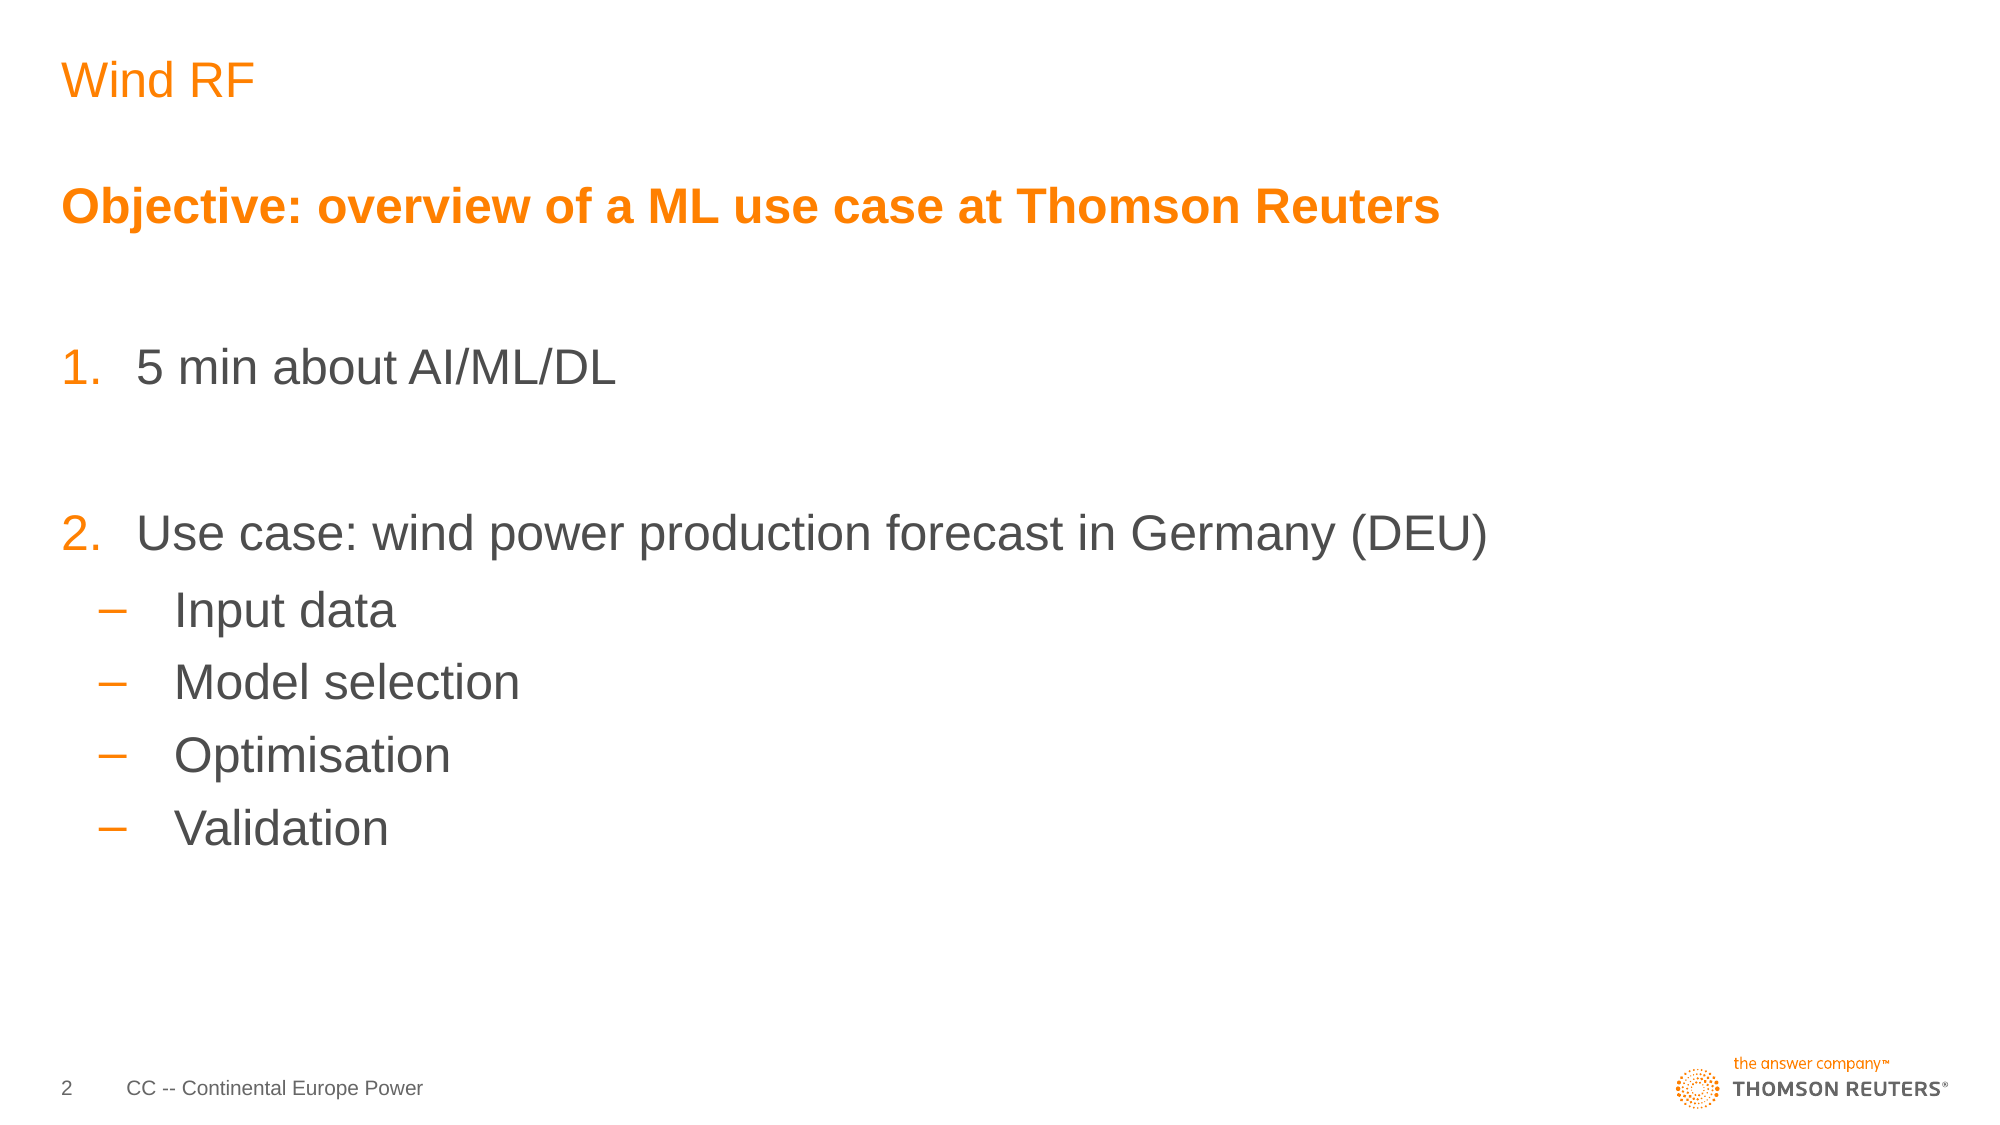

# Wind RF
Objective: overview of a ML use case at Thomson Reuters

5 min about AI/ML/DL

Use case: wind power production forecast in Germany (DEU)
Input data
Model selection
Optimisation
Validation

2
CC -- Continental Europe Power